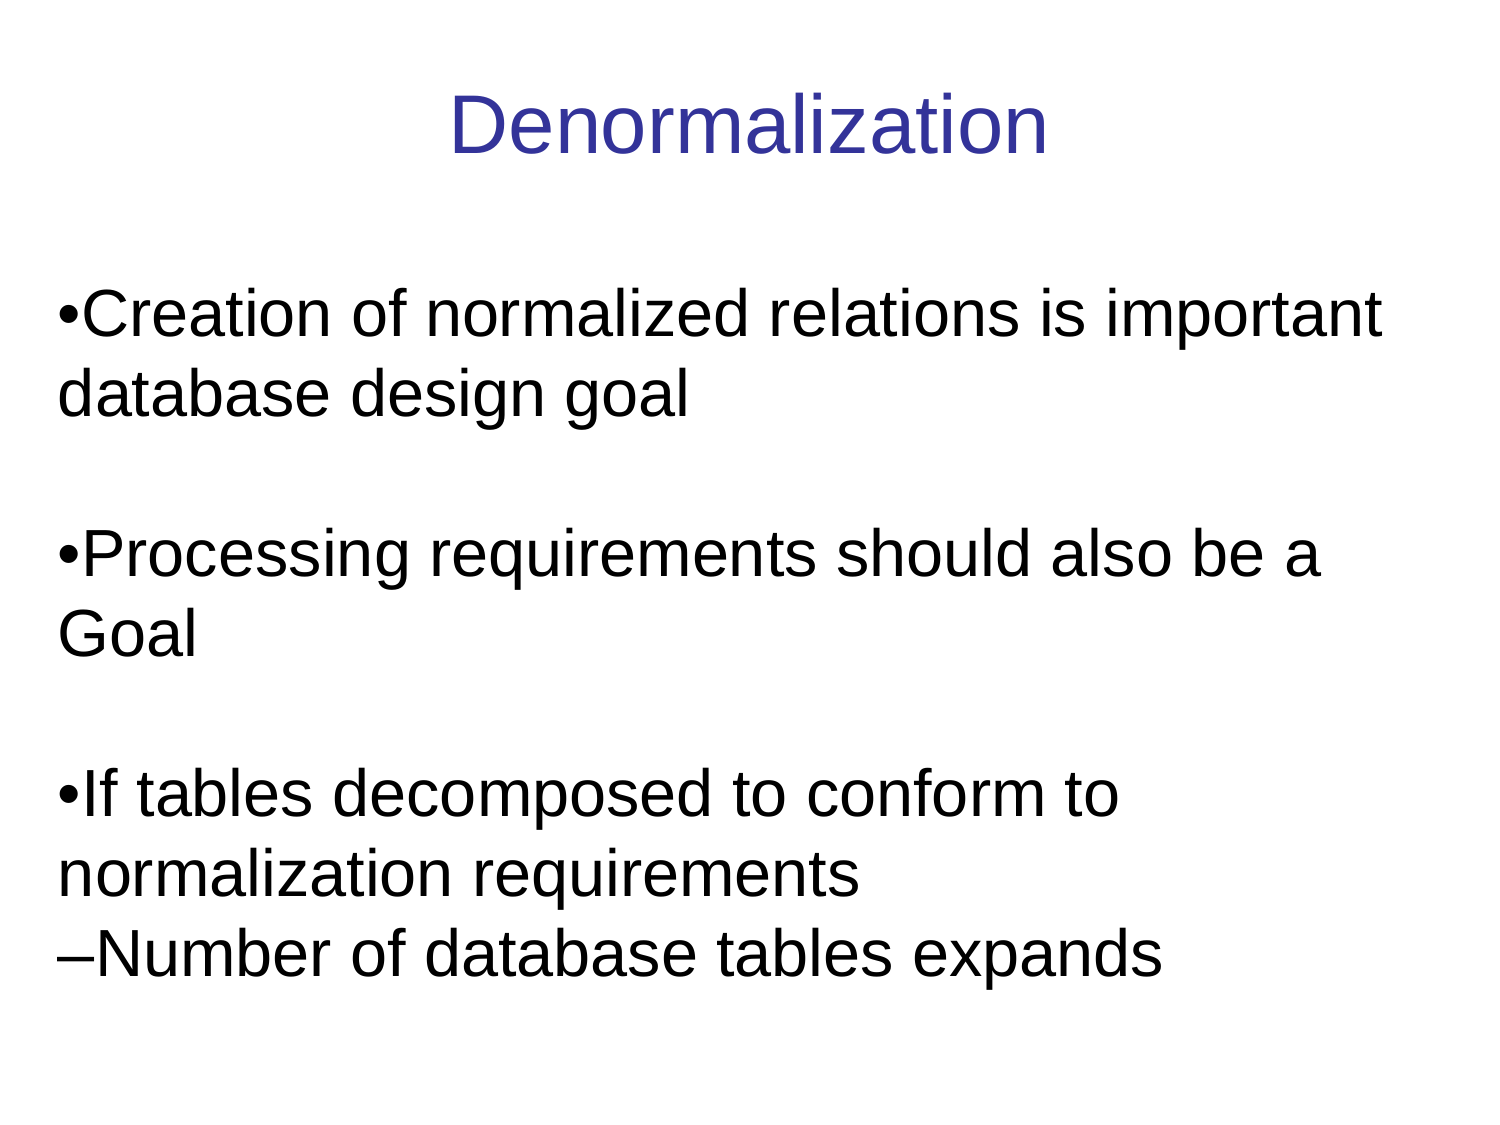

Denormalization

•Creation of normalized relations is important
database design goal

•Processing requirements should also be a
Goal

•If tables decomposed to conform to
normalization requirements
–Number of database tables expands